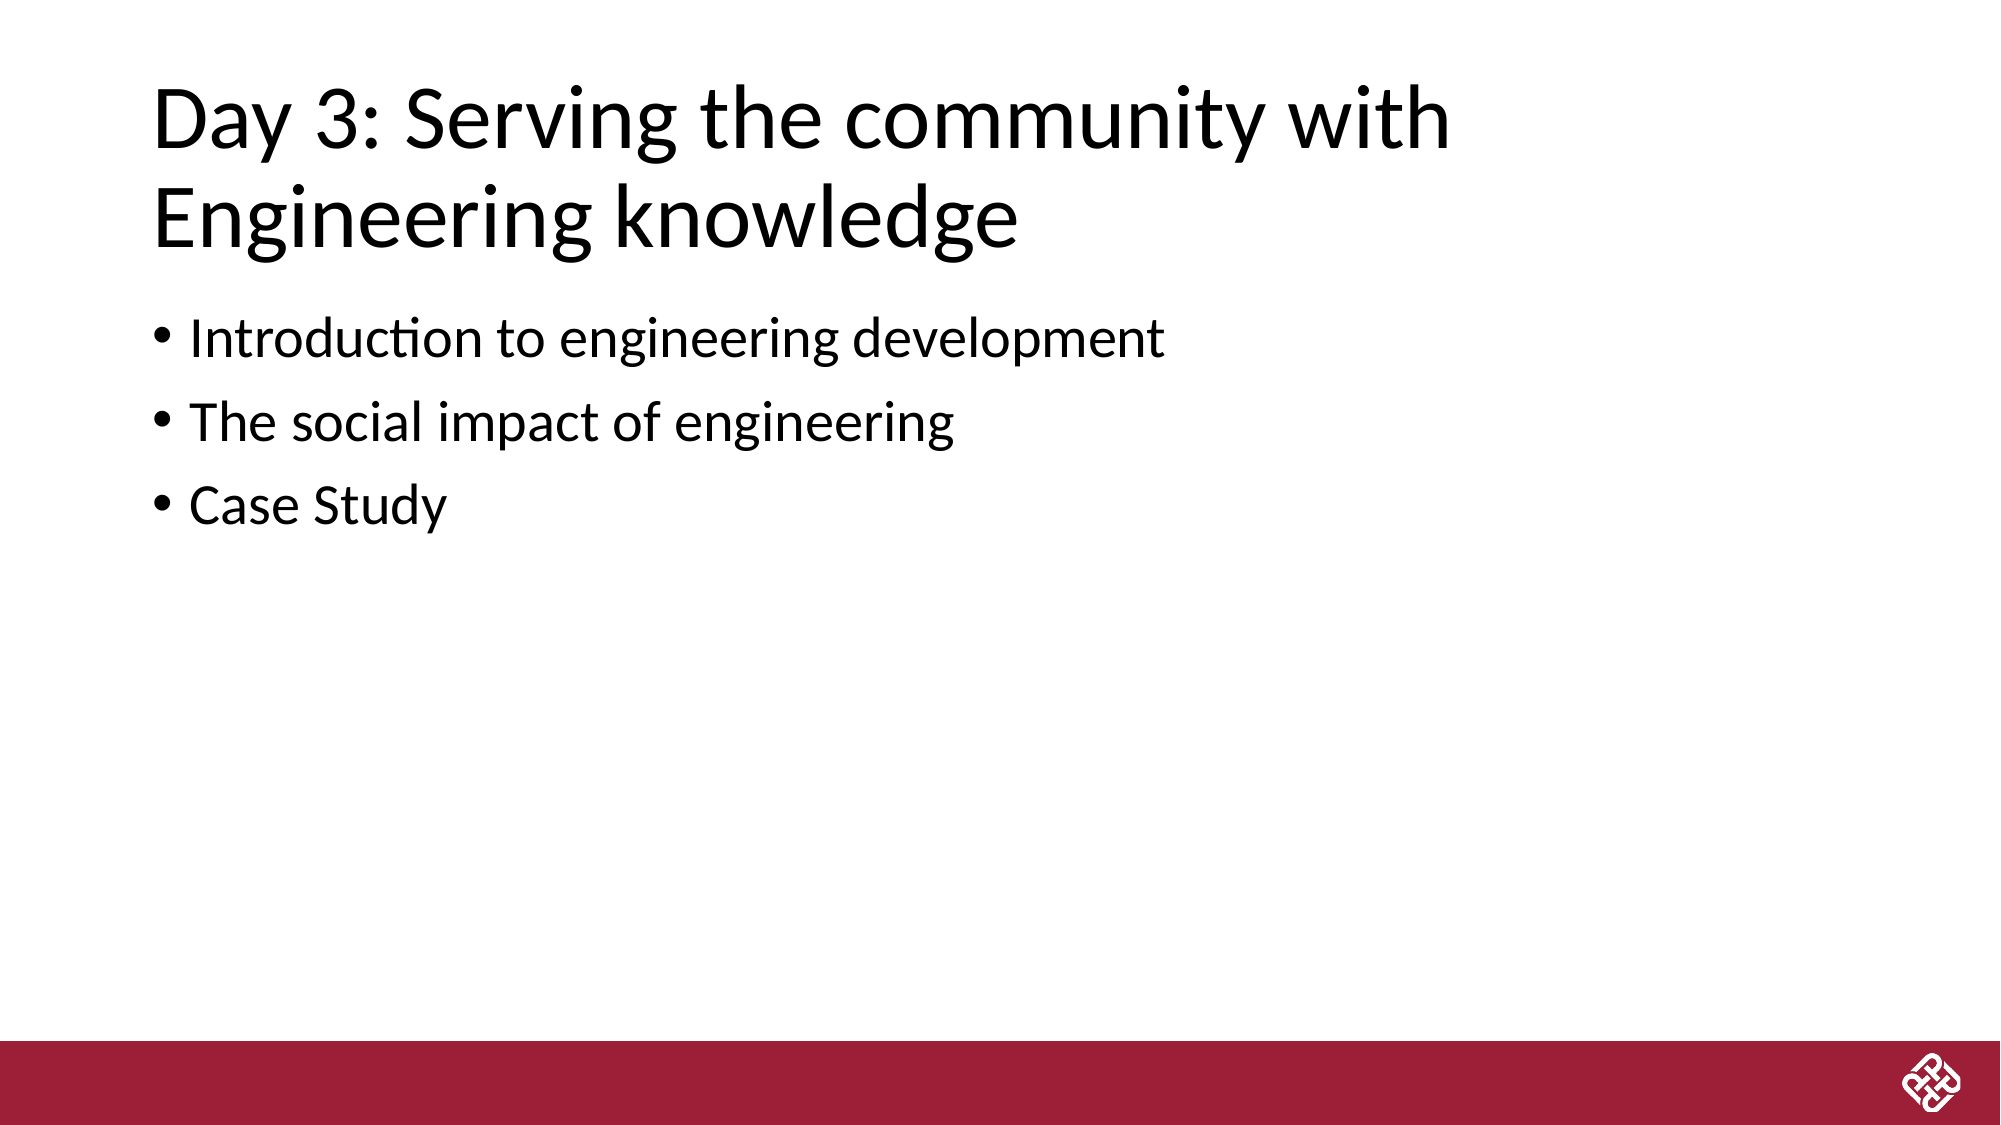

# Day 3: Serving the community with Engineering knowledge
Introduction to engineering development
The social impact of engineering
Case Study